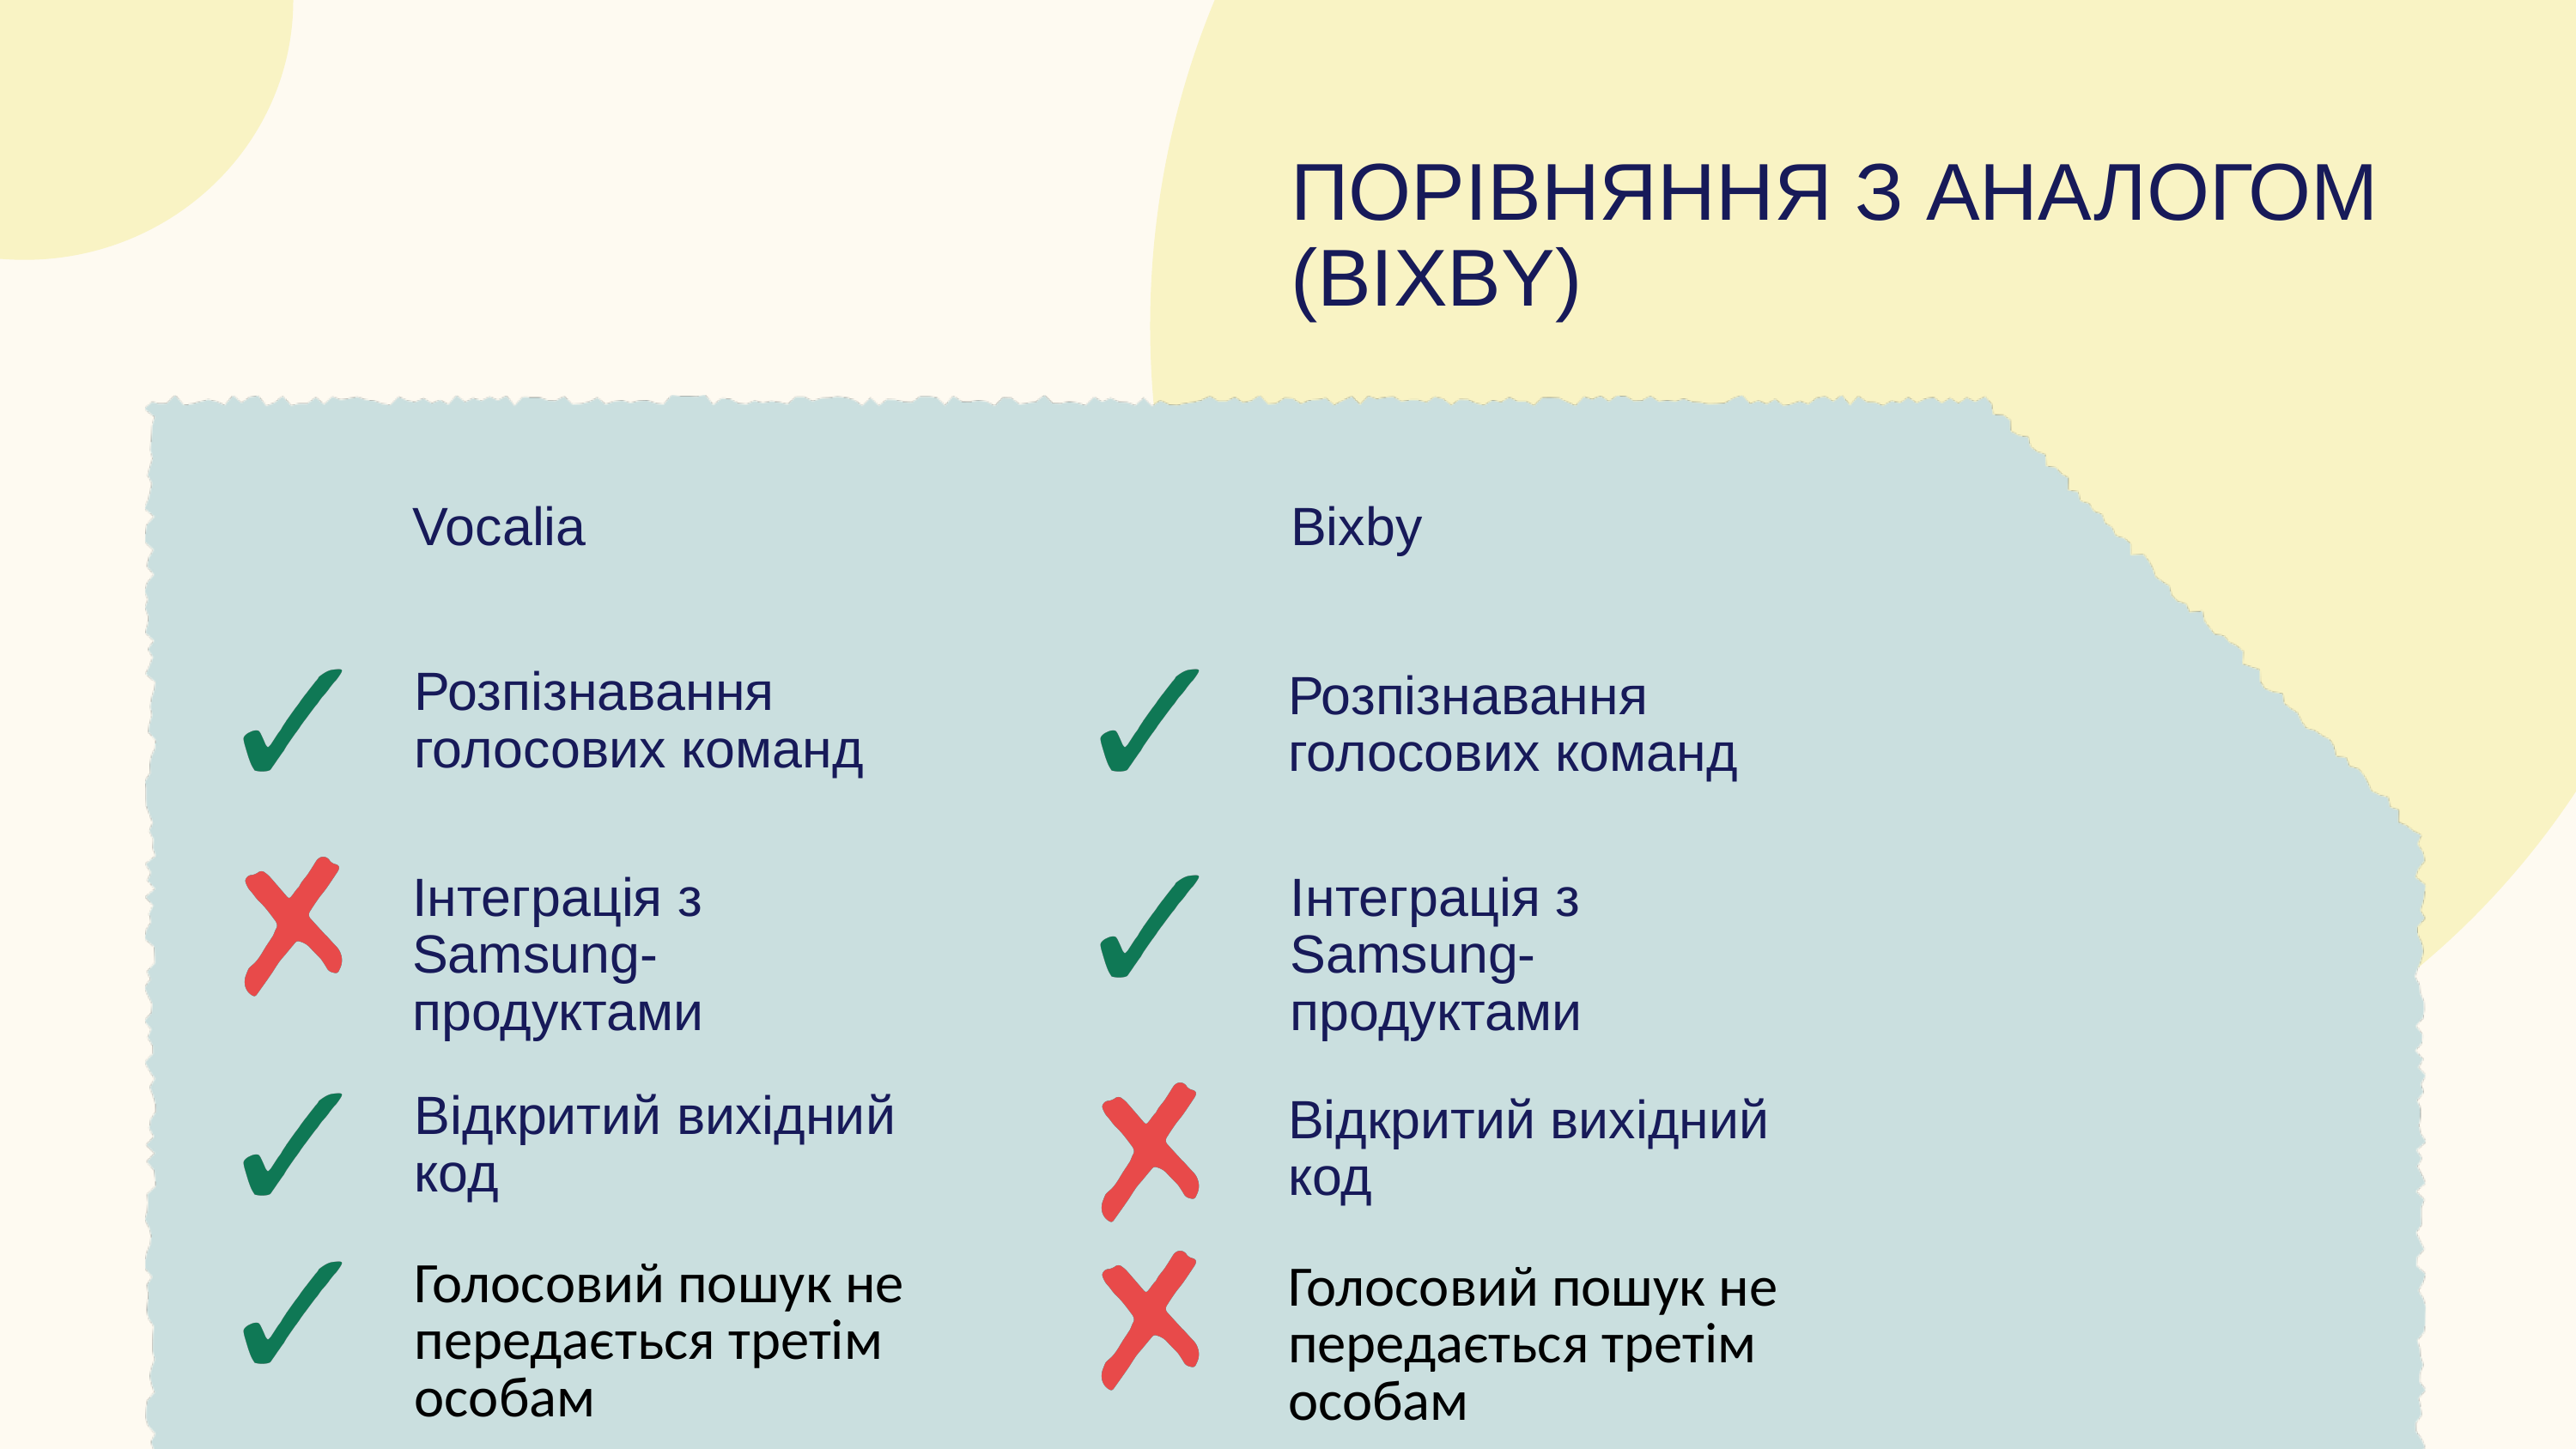

ПОРІВНЯННЯ З АНАЛОГОМ (BIXBY)

Vocalia
Bixby
Розпізнавання голосових команд
Розпізнавання голосових команд

Інтеграція з Samsung-продуктами
Інтеграція з Samsung-продуктами

Відкритий вихідний код
Відкритий вихідний код

Голосовий пошук не передається третім особам
Голосовий пошук не передається третім особам